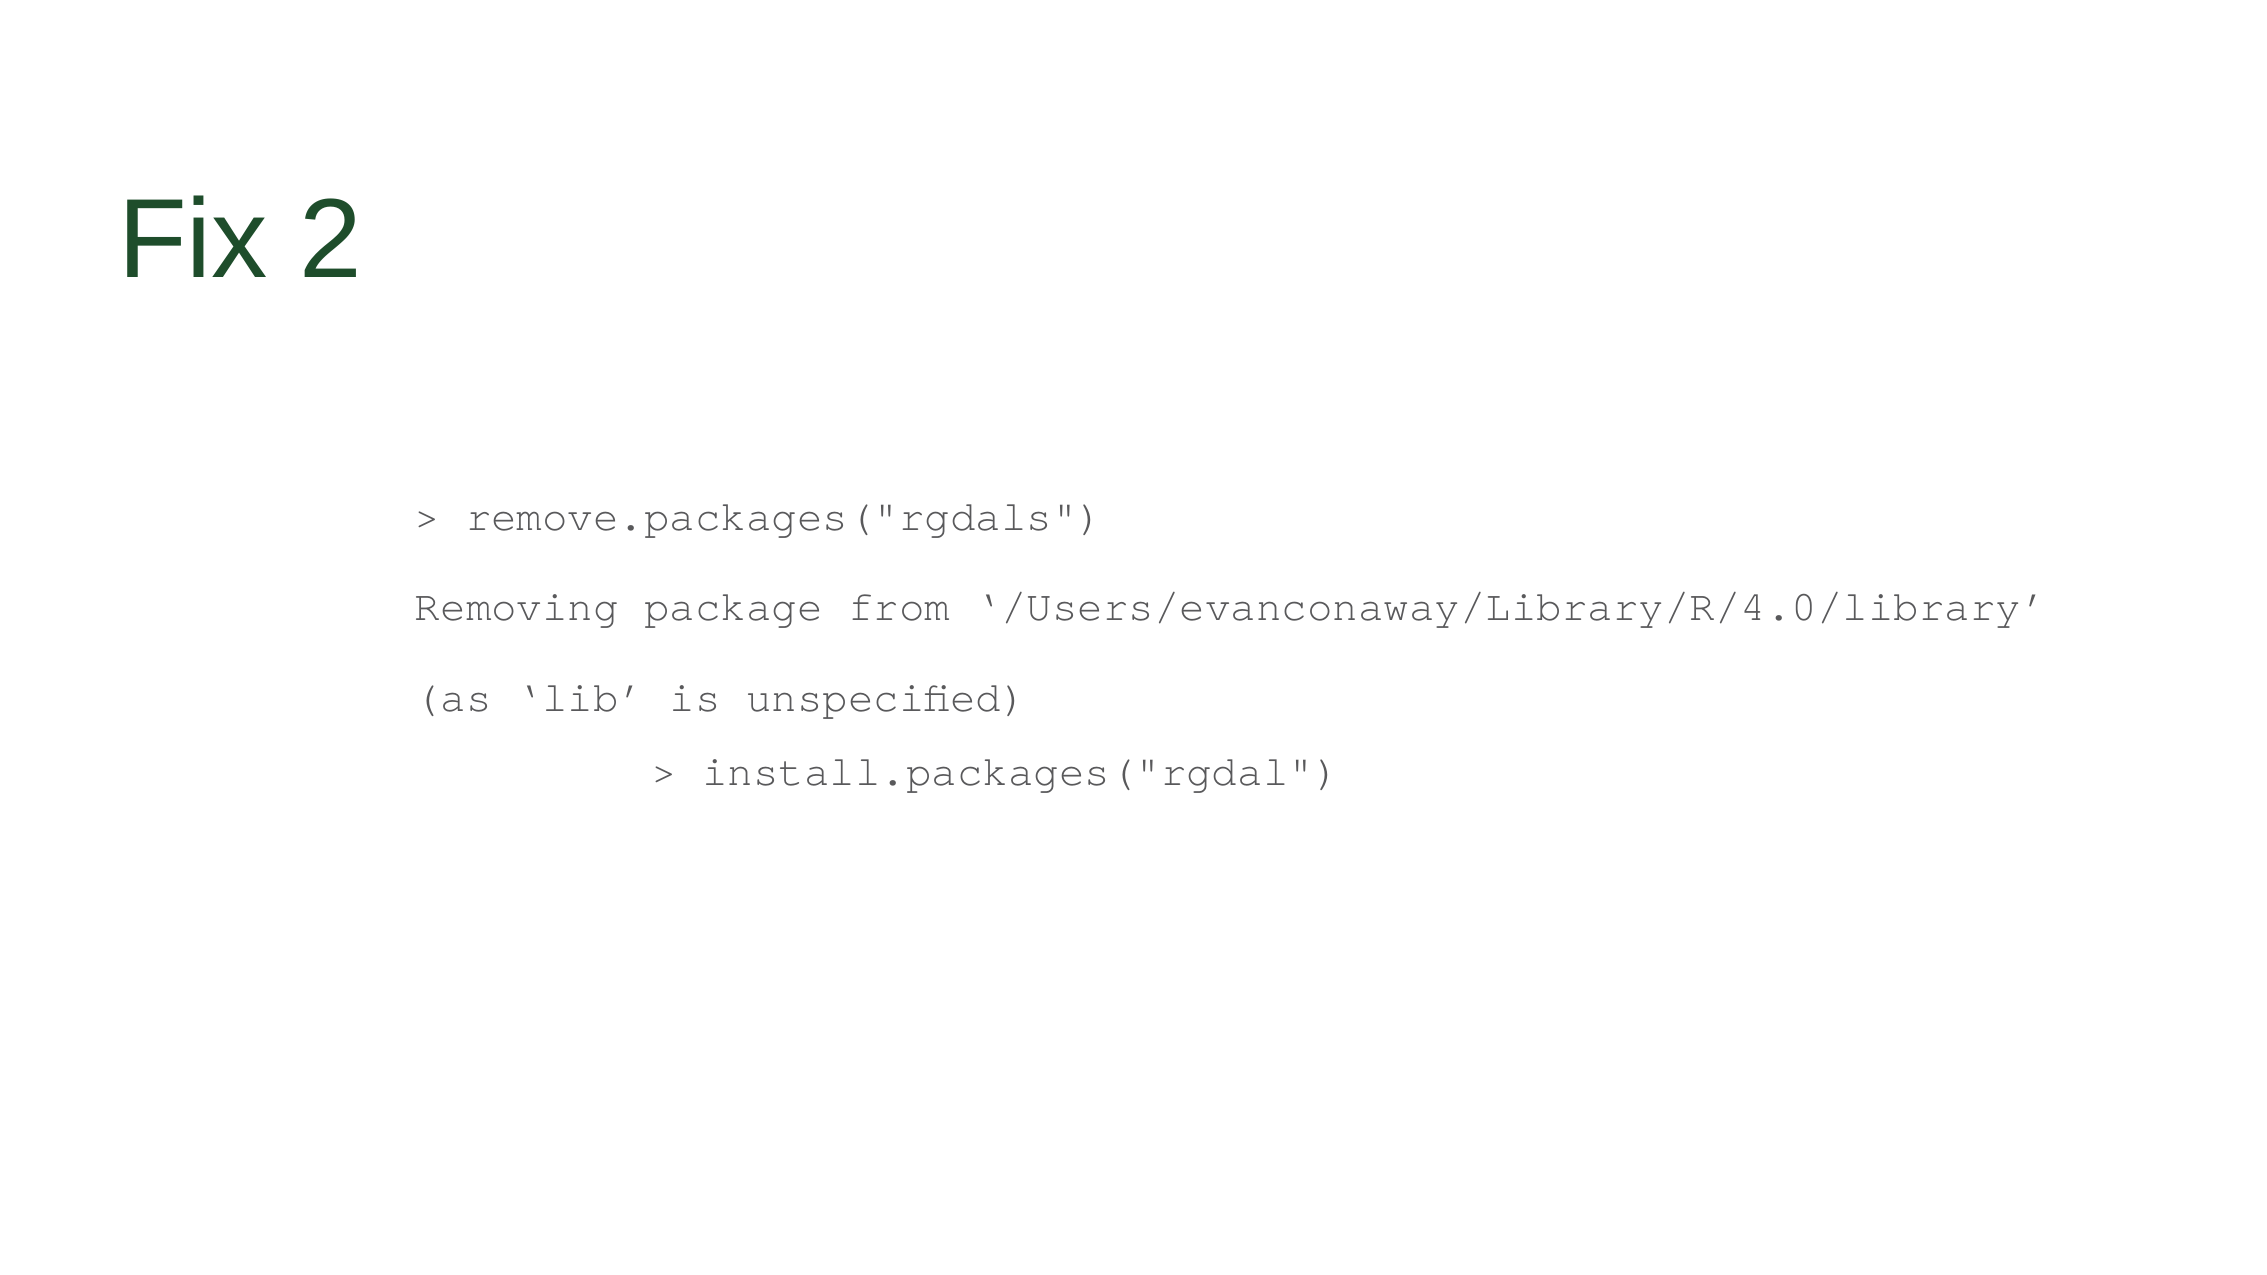

# Fix 2
> remove.packages("rgdals")
Removing package from ‘/Users/evanconaway/Library/R/4.0/library’
(as ‘lib’ is unspecified)
> install.packages("rgdal")